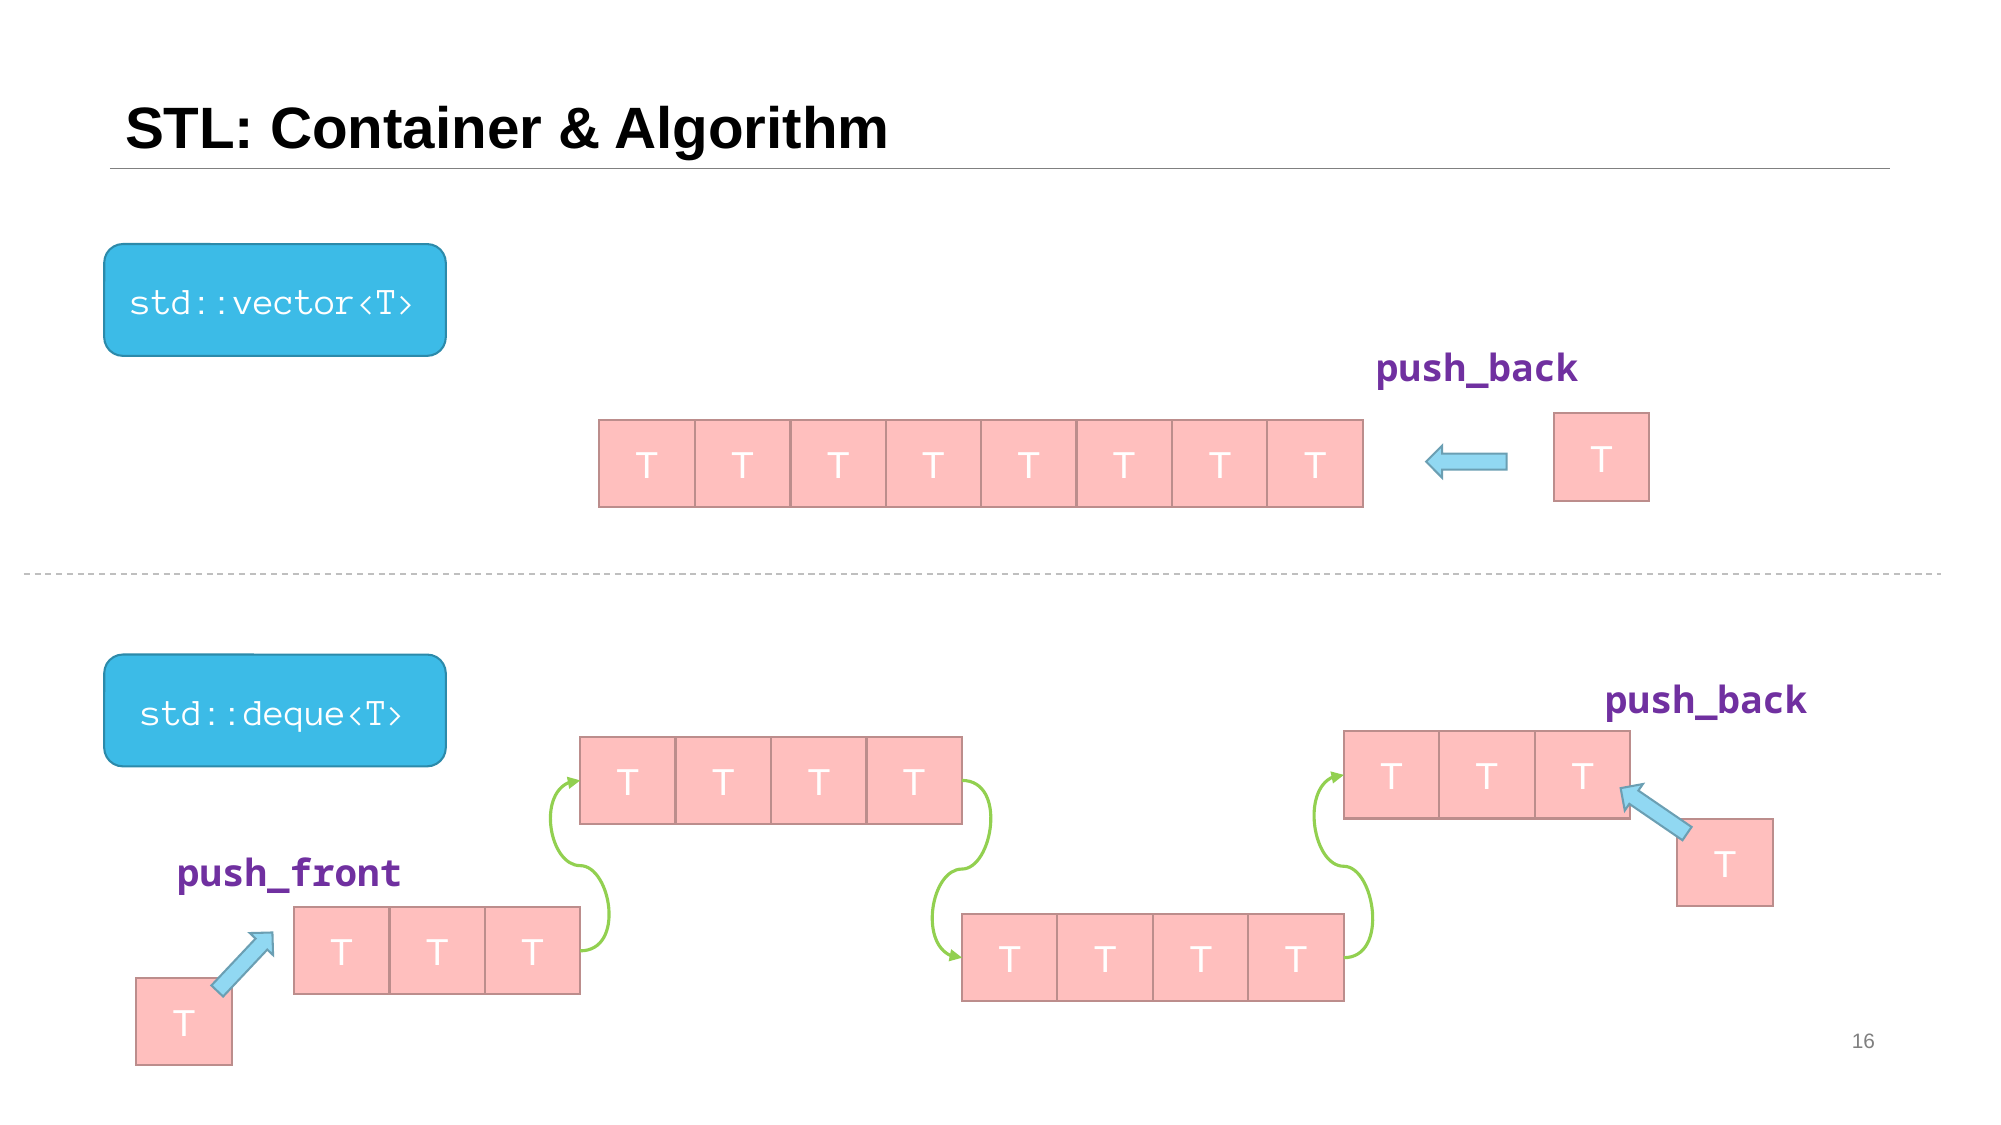

# STL: Container & Algorithm
std::vector<T>
push_back
T
T
T
T
T
T
T
T
T

std::deque<T>
push_back
T
T
T
T
T
T
T

T
push_front
T
T
T
T
T
T
T

T
16